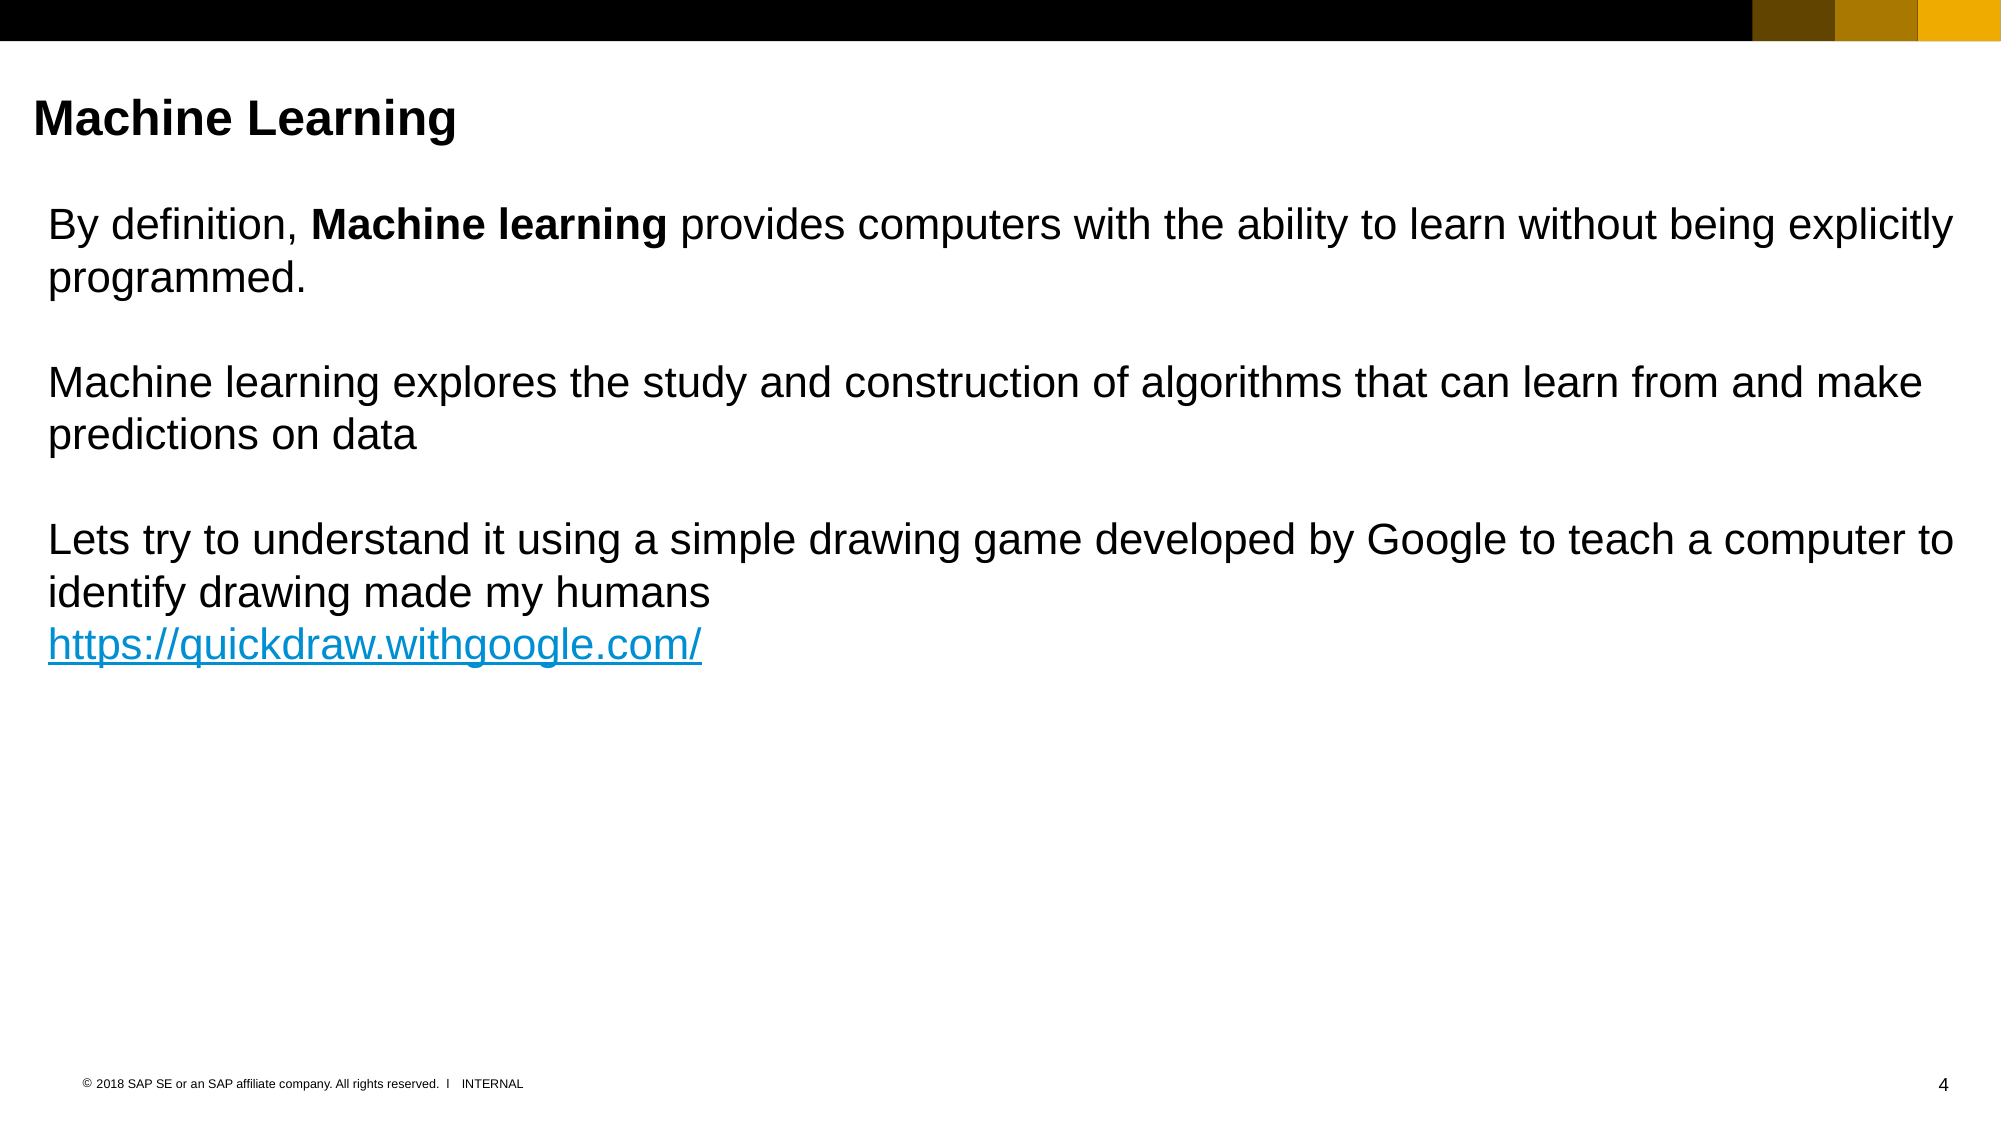

# Machine Learning
By definition, Machine learning provides computers with the ability to learn without being explicitly programmed.

Machine learning explores the study and construction of algorithms that can learn from and make predictions on data

Lets try to understand it using a simple drawing game developed by Google to teach a computer to identify drawing made my humans
https://quickdraw.withgoogle.com/